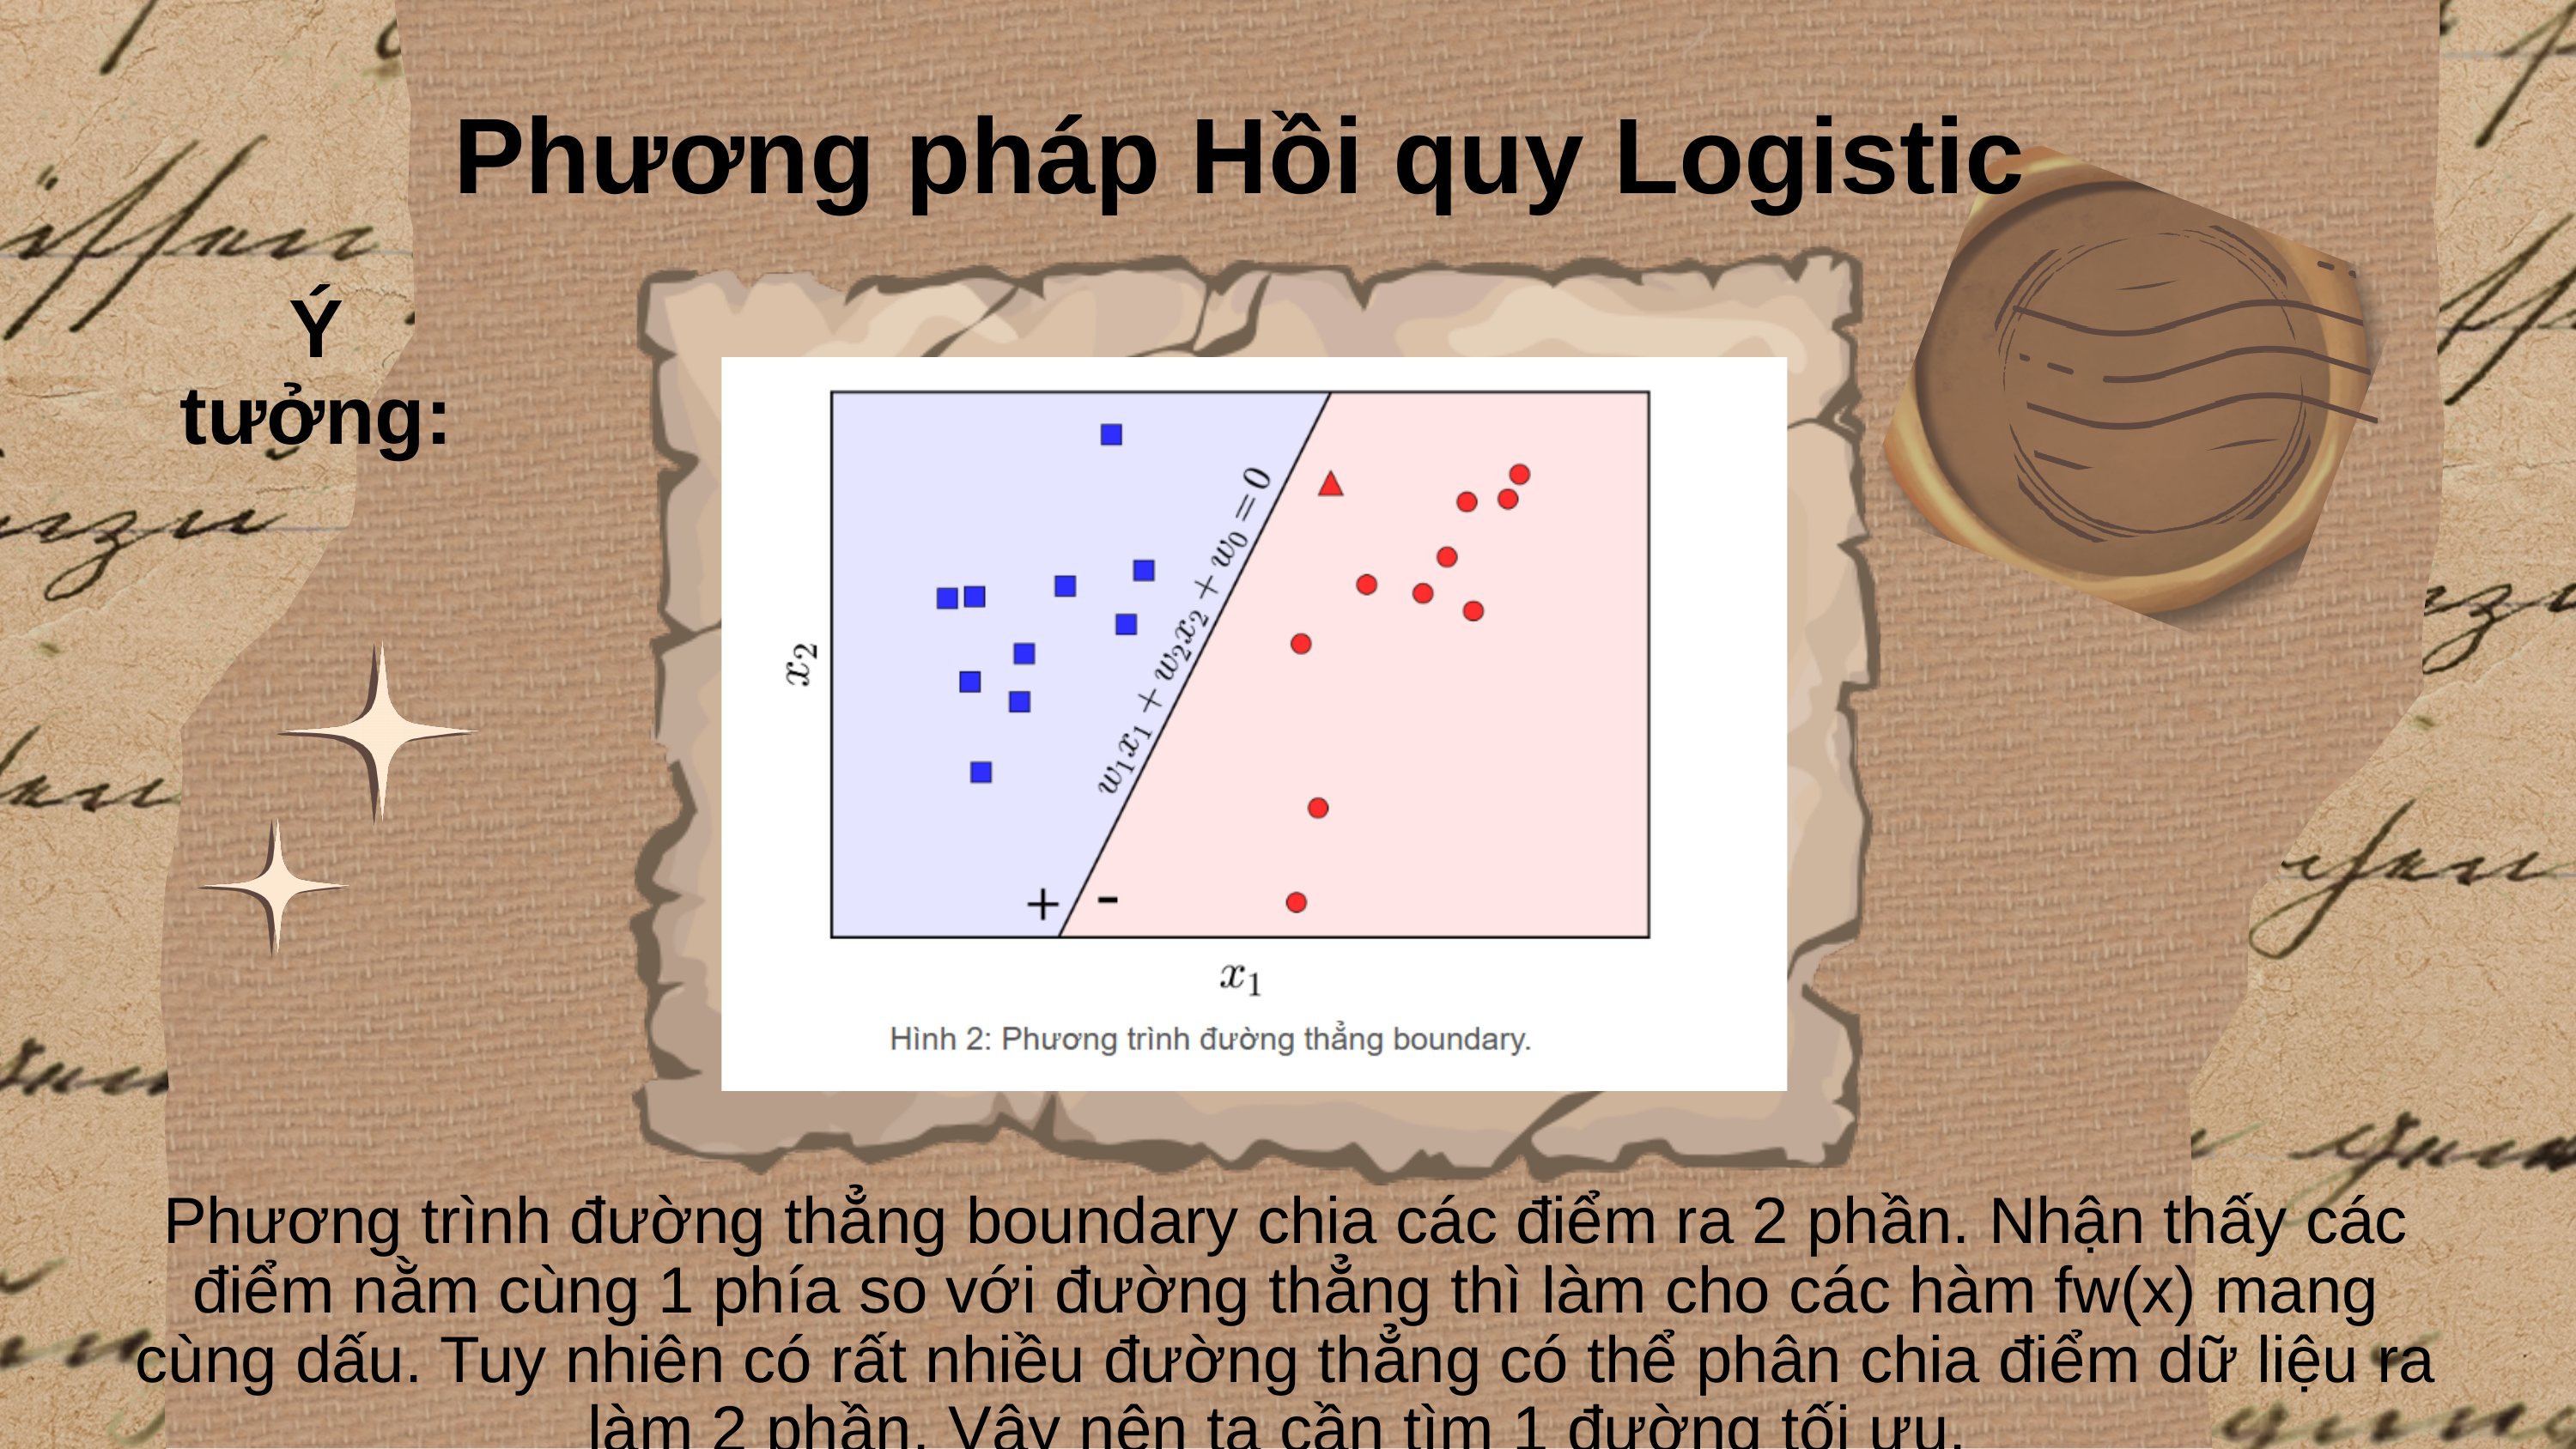

Phương pháp Hồi quy Logistic

Ý tưởng:

Phương trình đường thẳng boundary chia các điểm ra 2 phần. Nhận thấy các điểm nằm cùng 1 phía so với đường thẳng thì làm cho các hàm fw(x) mang cùng dấu. Tuy nhiên có rất nhiều đường thẳng có thể phân chia điểm dữ liệu ra làm 2 phần. Vậy nên ta cần tìm 1 đường tối ưu.